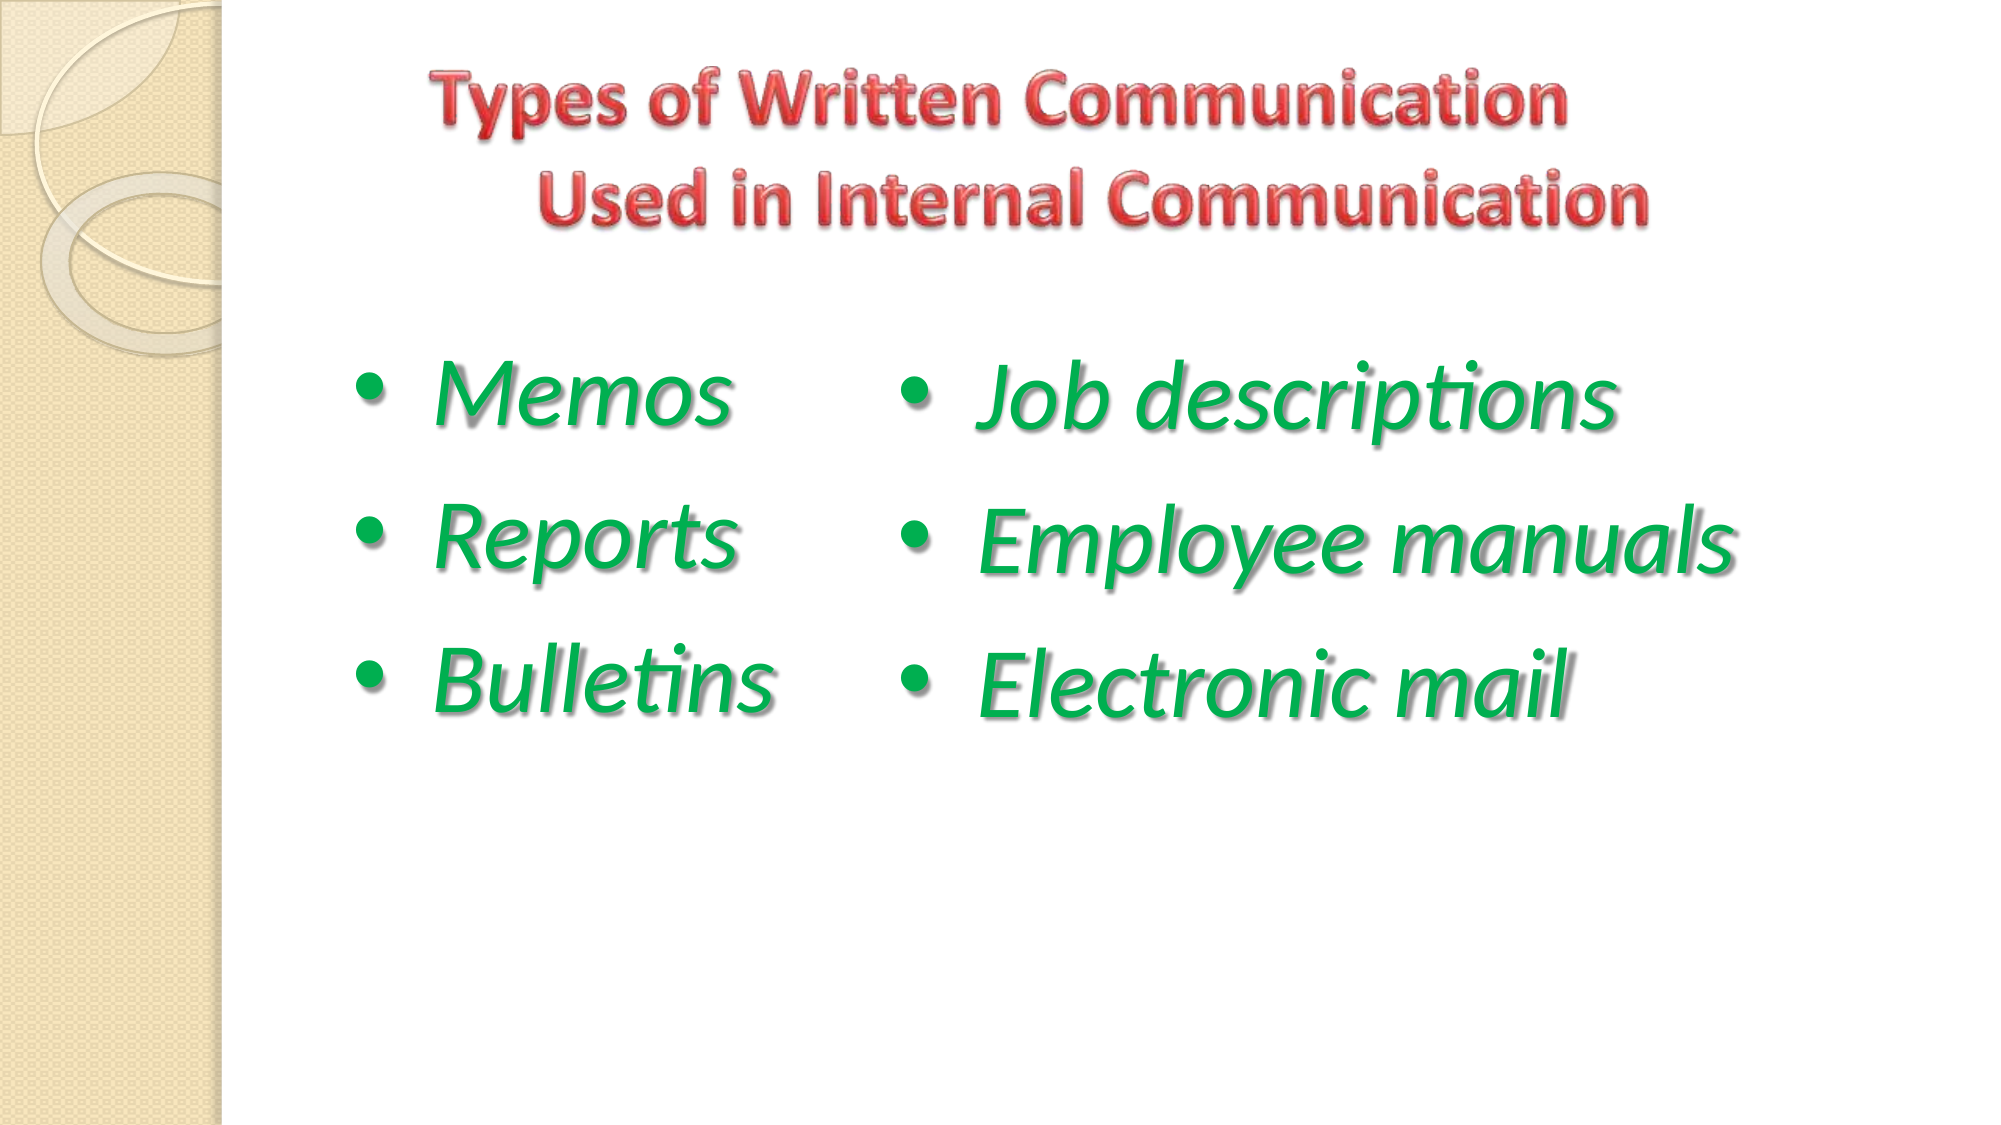

Memos
Reports
Bulletins

Job descriptions
Employee manuals
Electronic mail